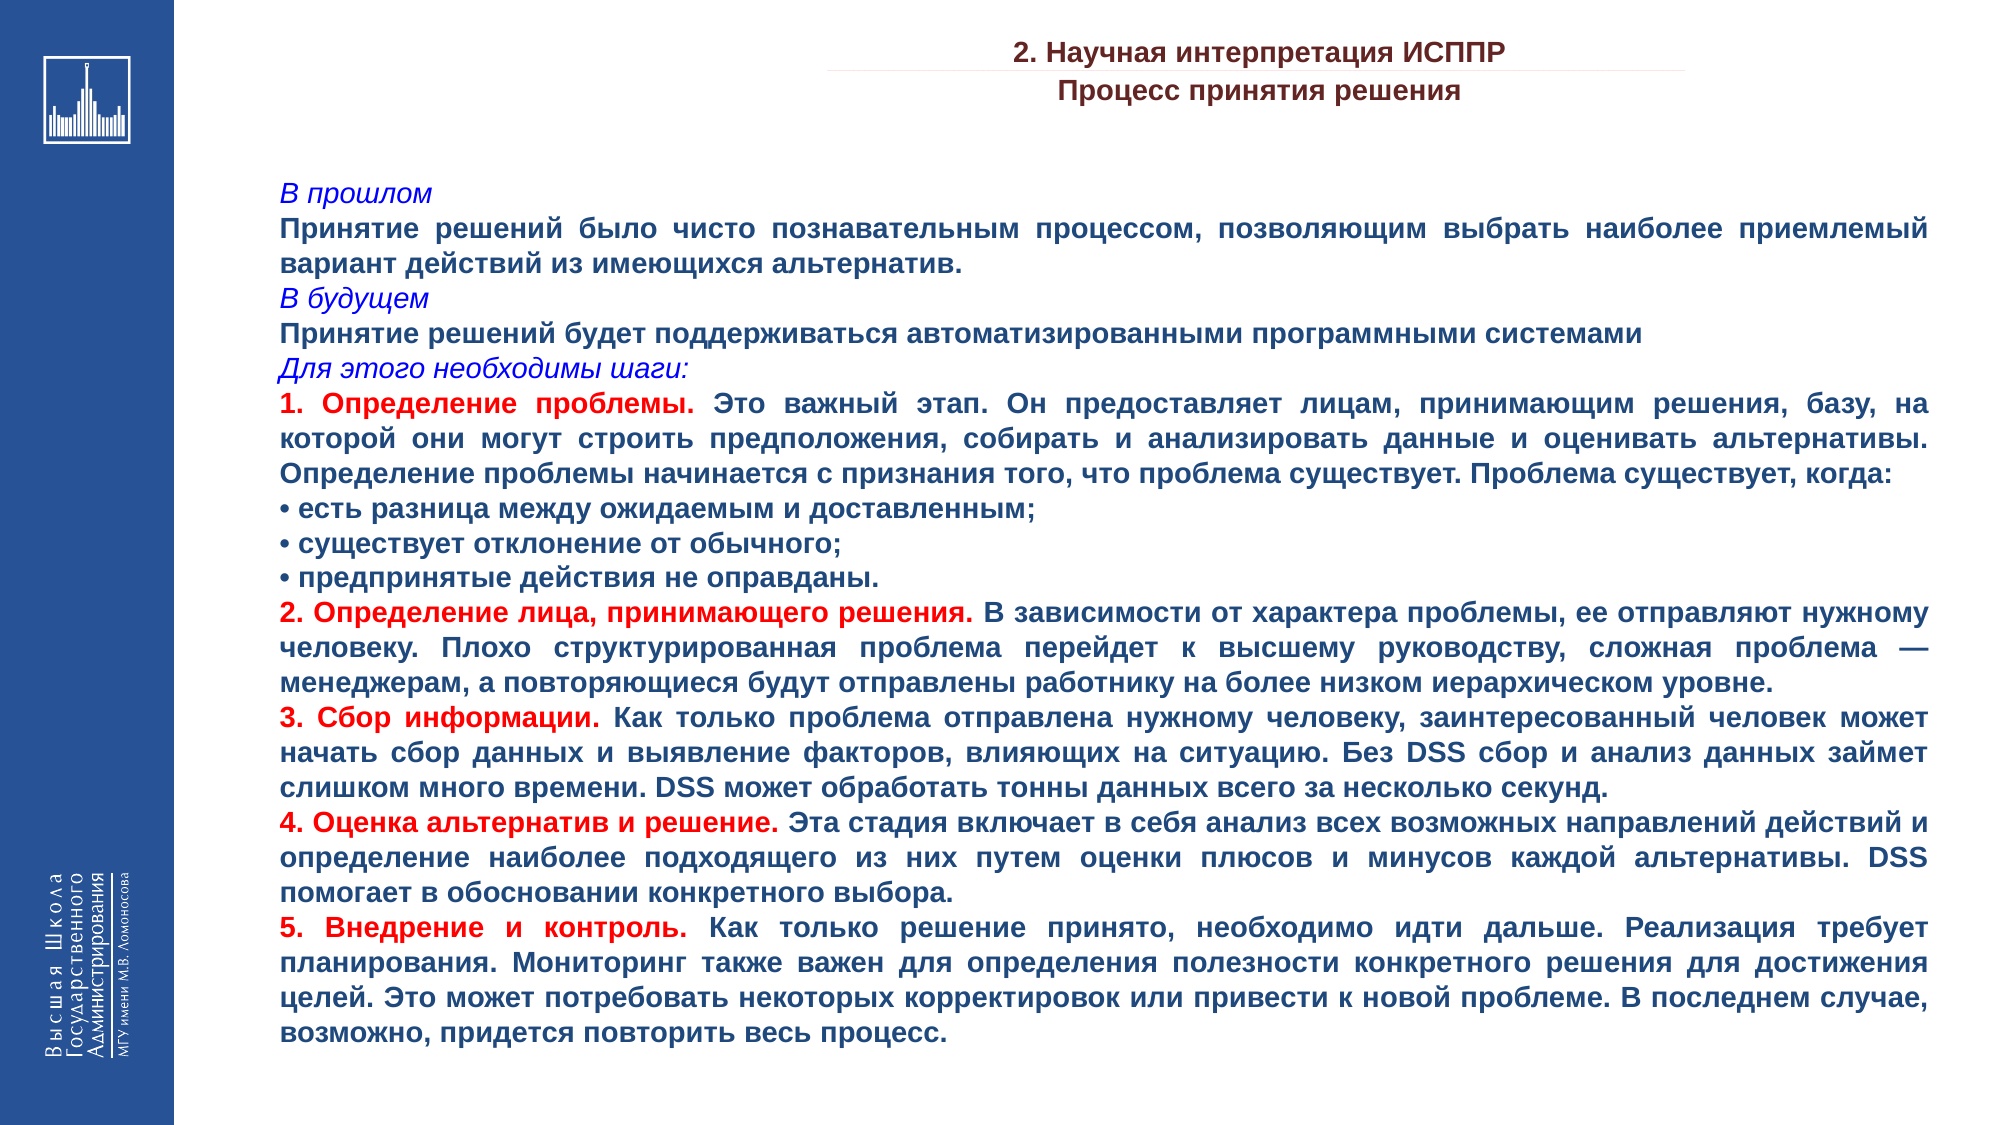

2. Научная интерпретация ИСППР
_________________________________________________________________________________________________________________________________________________________________________________________________________________________________________________________________________________________________________________________________________________________________________________________________________________________________________________________________________________________________________________________________________________________________________________________________________________________________________________________________________________________________________________________________________________________________________________________________________________________________________________________________________________________________
Процесс принятия решения
В прошлом
Принятие решений было чисто познавательным процессом, позволяющим выбрать наиболее приемлемый вариант действий из имеющихся альтернатив.
В будущем
Принятие решений будет поддерживаться автоматизированными программными системами
Для этого необходимы шаги:
1. Определение проблемы. Это важный этап. Он предоставляет лицам, принимающим решения, базу, на которой они могут строить предположения, собирать и анализировать данные и оценивать альтернативы. Определение проблемы начинается с признания того, что проблема существует. Проблема существует, когда:
• есть разница между ожидаемым и доставленным;
• существует отклонение от обычного;
• предпринятые действия не оправданы.
2. Определение лица, принимающего решения. В зависимости от характера проблемы, ее отправляют нужному человеку. Плохо структурированная проблема перейдет к высшему руководству, сложная проблема — менеджерам, а повторяющиеся будут отправлены работнику на более низком иерархическом уровне.
3. Сбор информации. Как только проблема отправлена нужному человеку, заинтересованный человек может начать сбор данных и выявление факторов, влияющих на ситуацию. Без DSS сбор и анализ данных займет слишком много времени. DSS может обработать тонны данных всего за несколько секунд.
4. Оценка альтернатив и решение. Эта стадия включает в себя анализ всех возможных направлений действий и определение наиболее подходящего из них путем оценки плюсов и минусов каждой альтернативы. DSS помогает в обосновании конкретного выбора.
5. Внедрение и контроль. Как только решение принято, необходимо идти дальше. Реализация требует планирования. Мониторинг также важен для определения полезности конкретного решения для достижения целей. Это может потребовать некоторых корректировок или привести к новой проблеме. В последнем случае, возможно, придется повторить весь процесс.